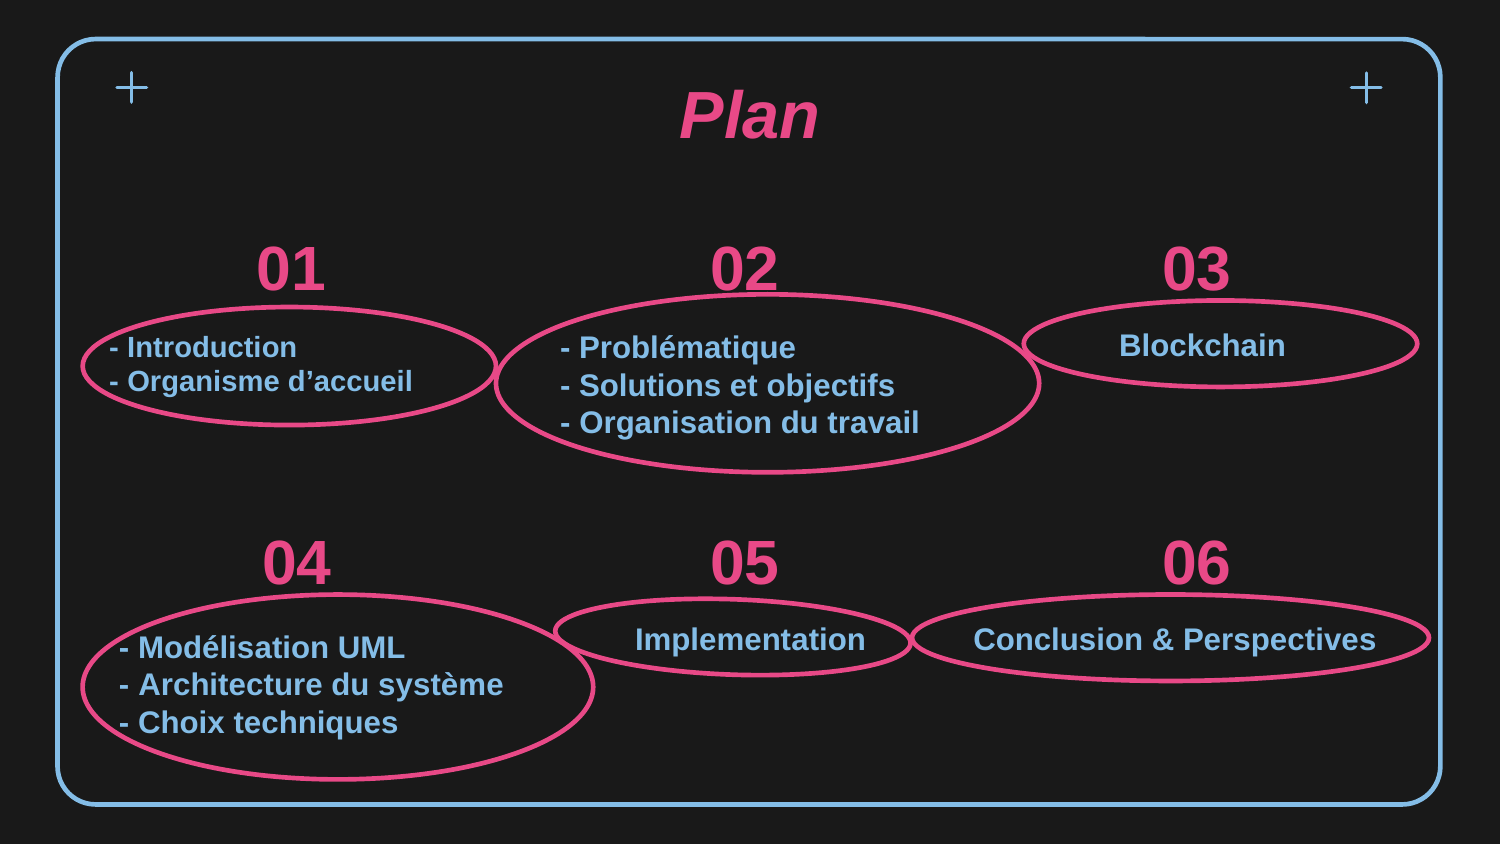

Plan
01
02
03

- Introduction
- Organisme d’accueil
Blockchain

- Problématique
- Solutions et objectifs
- Organisation du travail

04
05
06

Implementation
Conclusion & Perspectives

- Modélisation UML
- Architecture du système
- Choix techniques